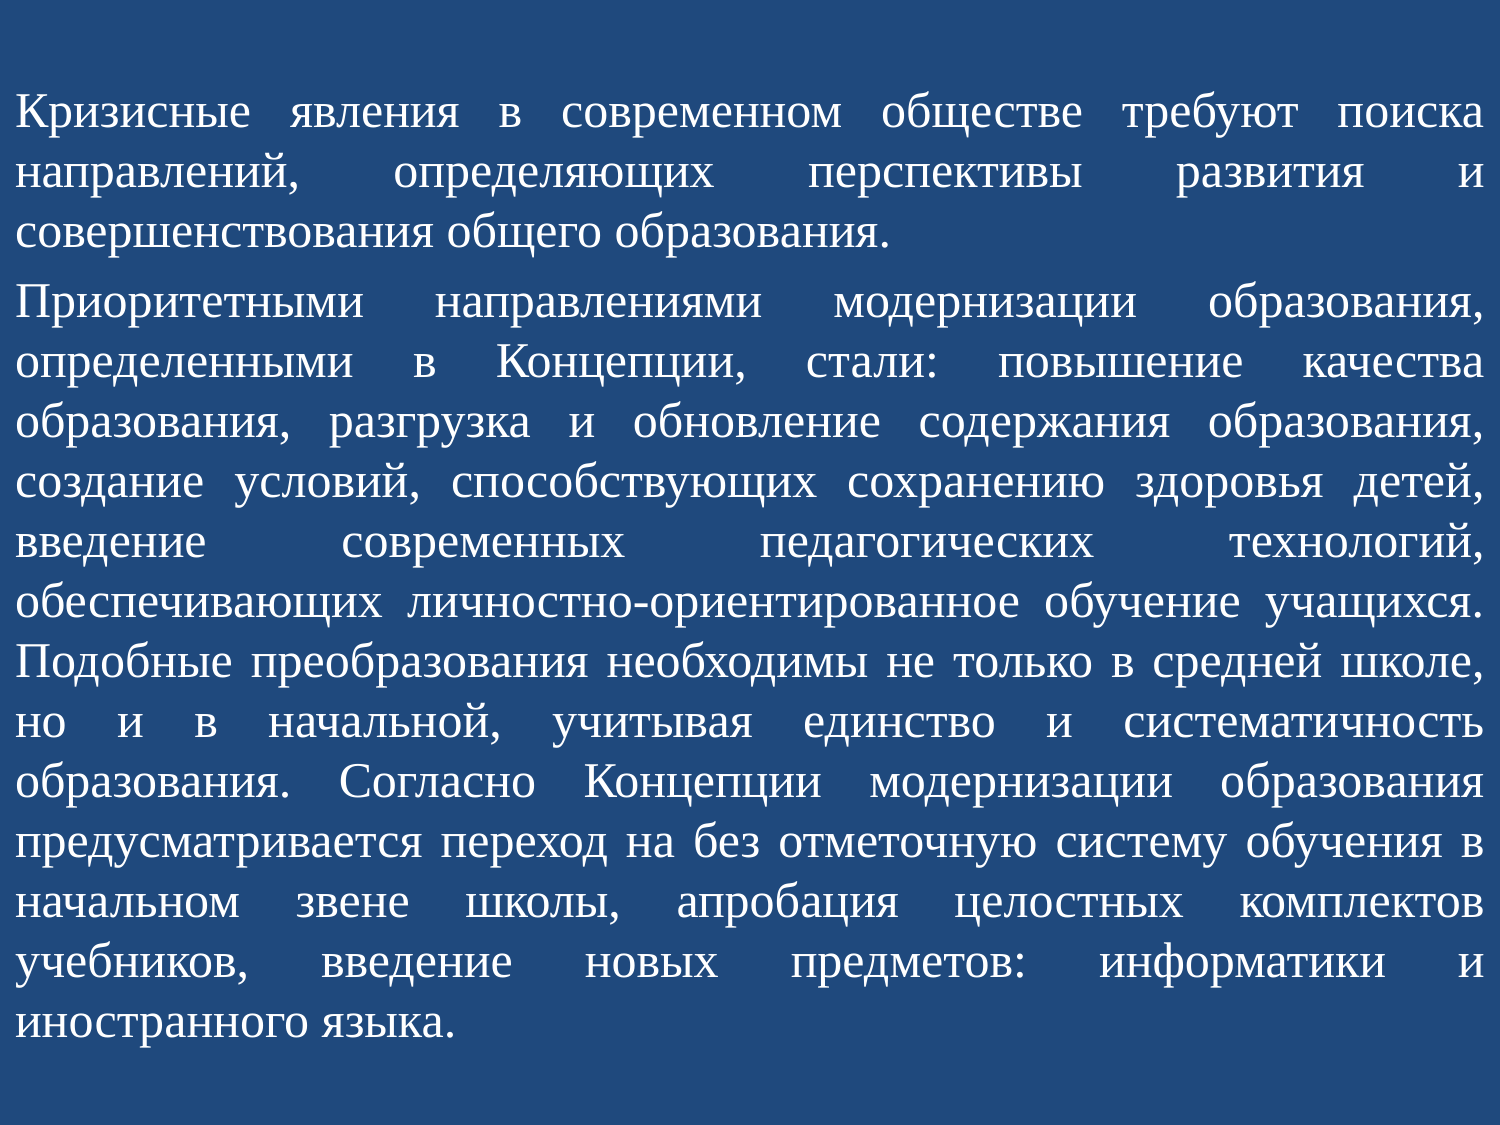

Кризисные явления в современном обществе требуют поиска направлений, определяющих перспективы развития и совершенствования общего образования.
Приоритетными направлениями модернизации образования, определенными в Концепции, стали: повышение качества образования, разгрузка и обновление содержания образования, создание условий, способствующих сохранению здоровья детей, введение современных педагогических технологий, обеспечивающих личностно-ориентированное обучение учащихся. Подобные преобразования необходимы не только в средней школе, но и в начальной, учитывая единство и систематичность образования. Согласно Концепции модернизации образования предусматривается переход на без отметочную систему обучения в начальном звене школы, апробация целостных комплектов учебников, введение новых предметов: информатики и иностранного языка.